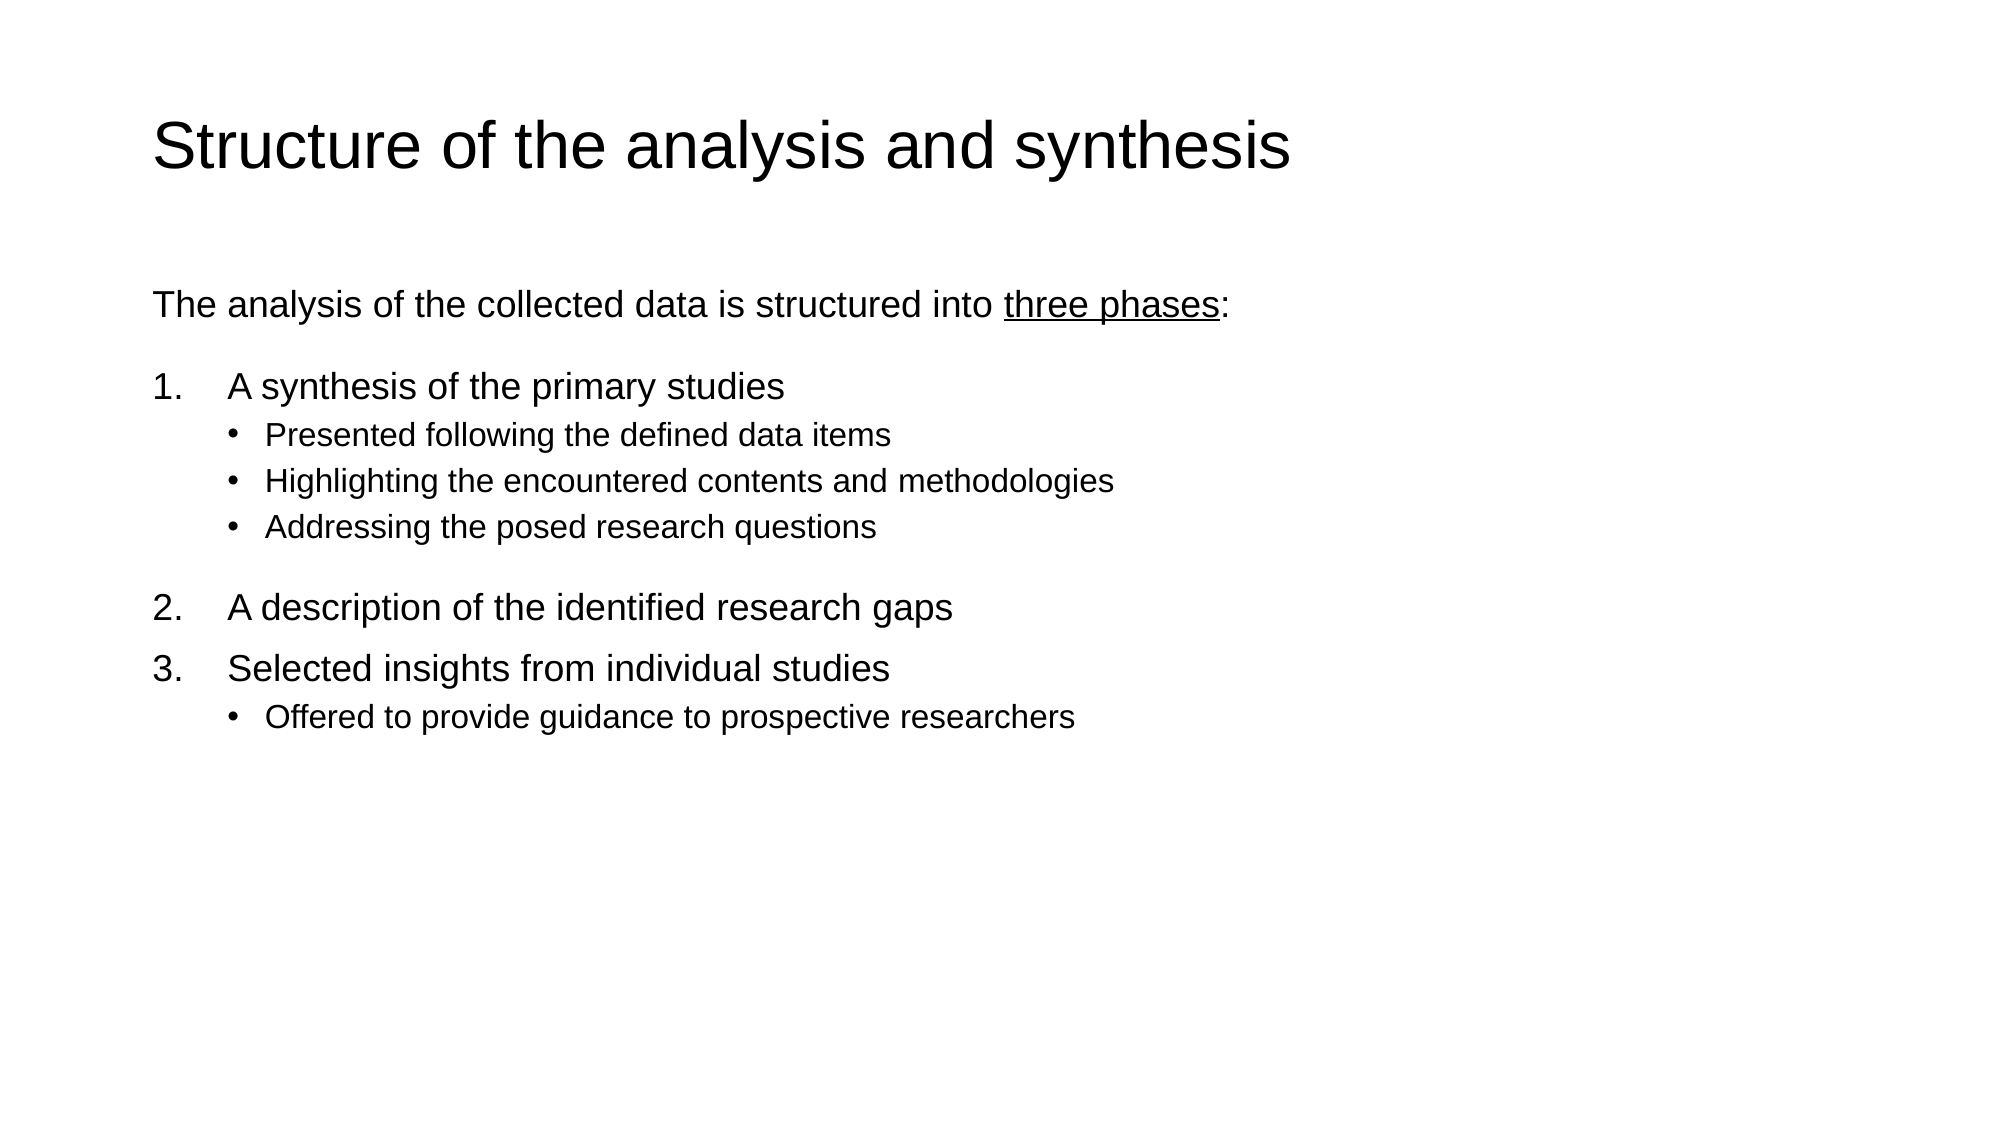

# Structure of the analysis and synthesis
The analysis of the collected data is structured into three phases:
A synthesis of the primary studies
Presented following the defined data items
Highlighting the encountered contents and methodologies
Addressing the posed research questions
A description of the identified research gaps
Selected insights from individual studies
Offered to provide guidance to prospective researchers